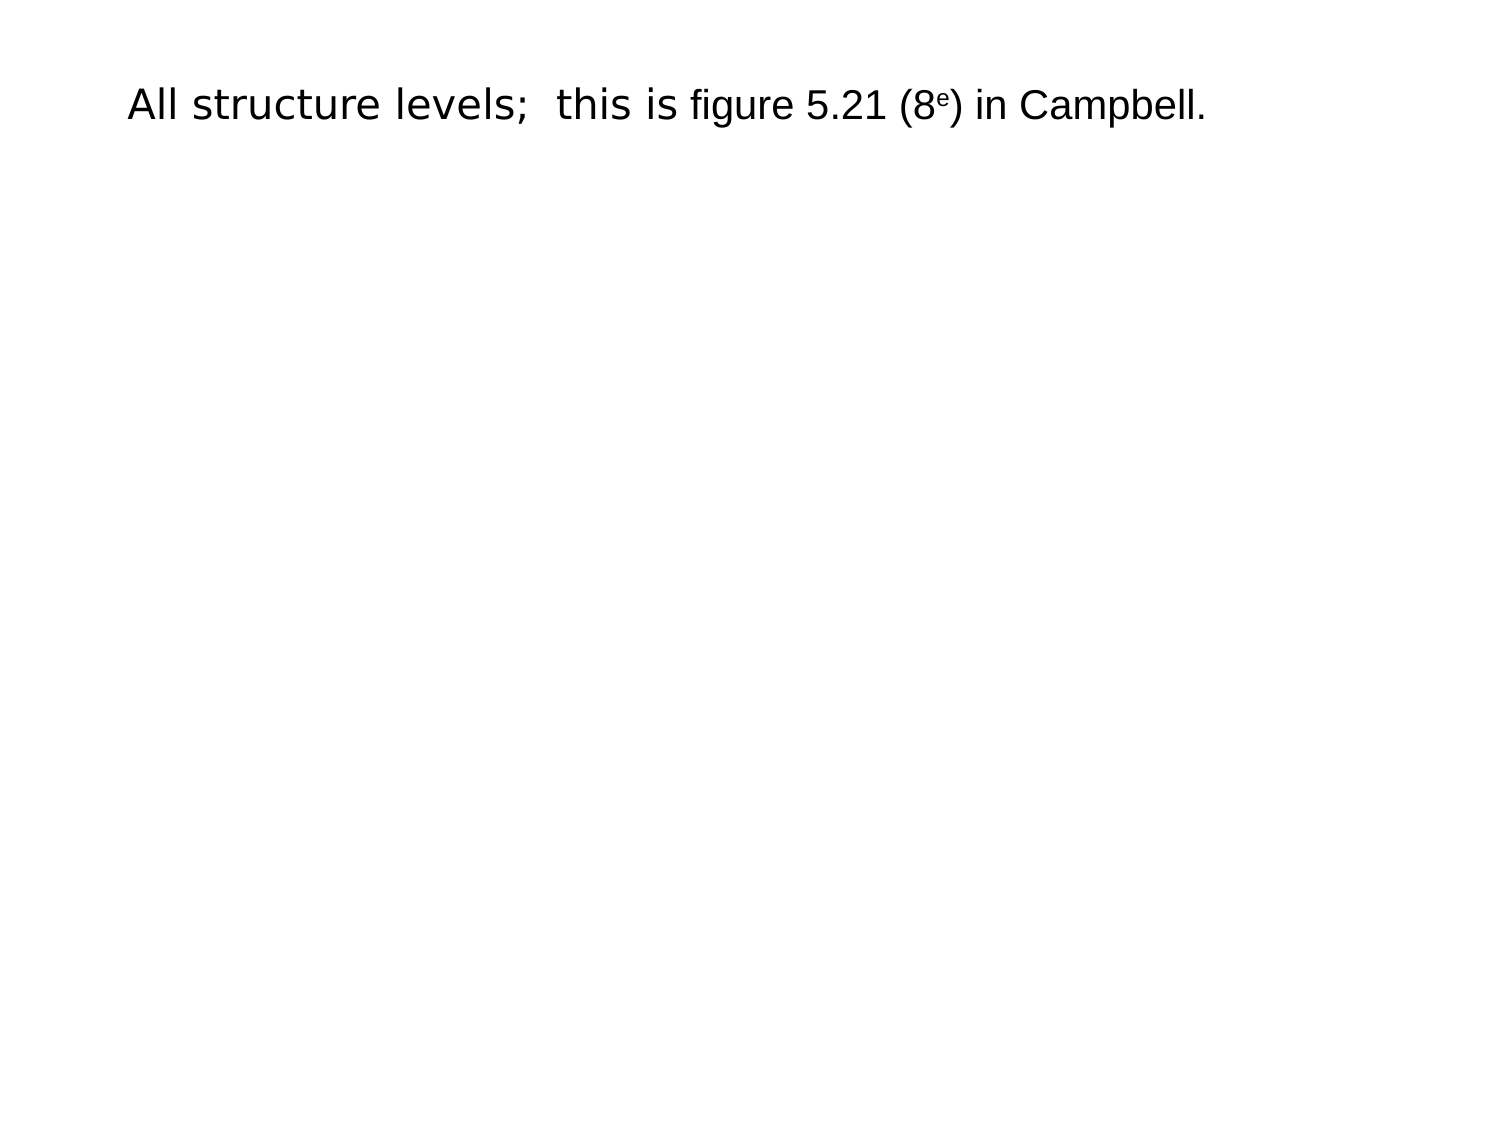

All structure levels;  this is figure 5.21 (8e) in Campbell.